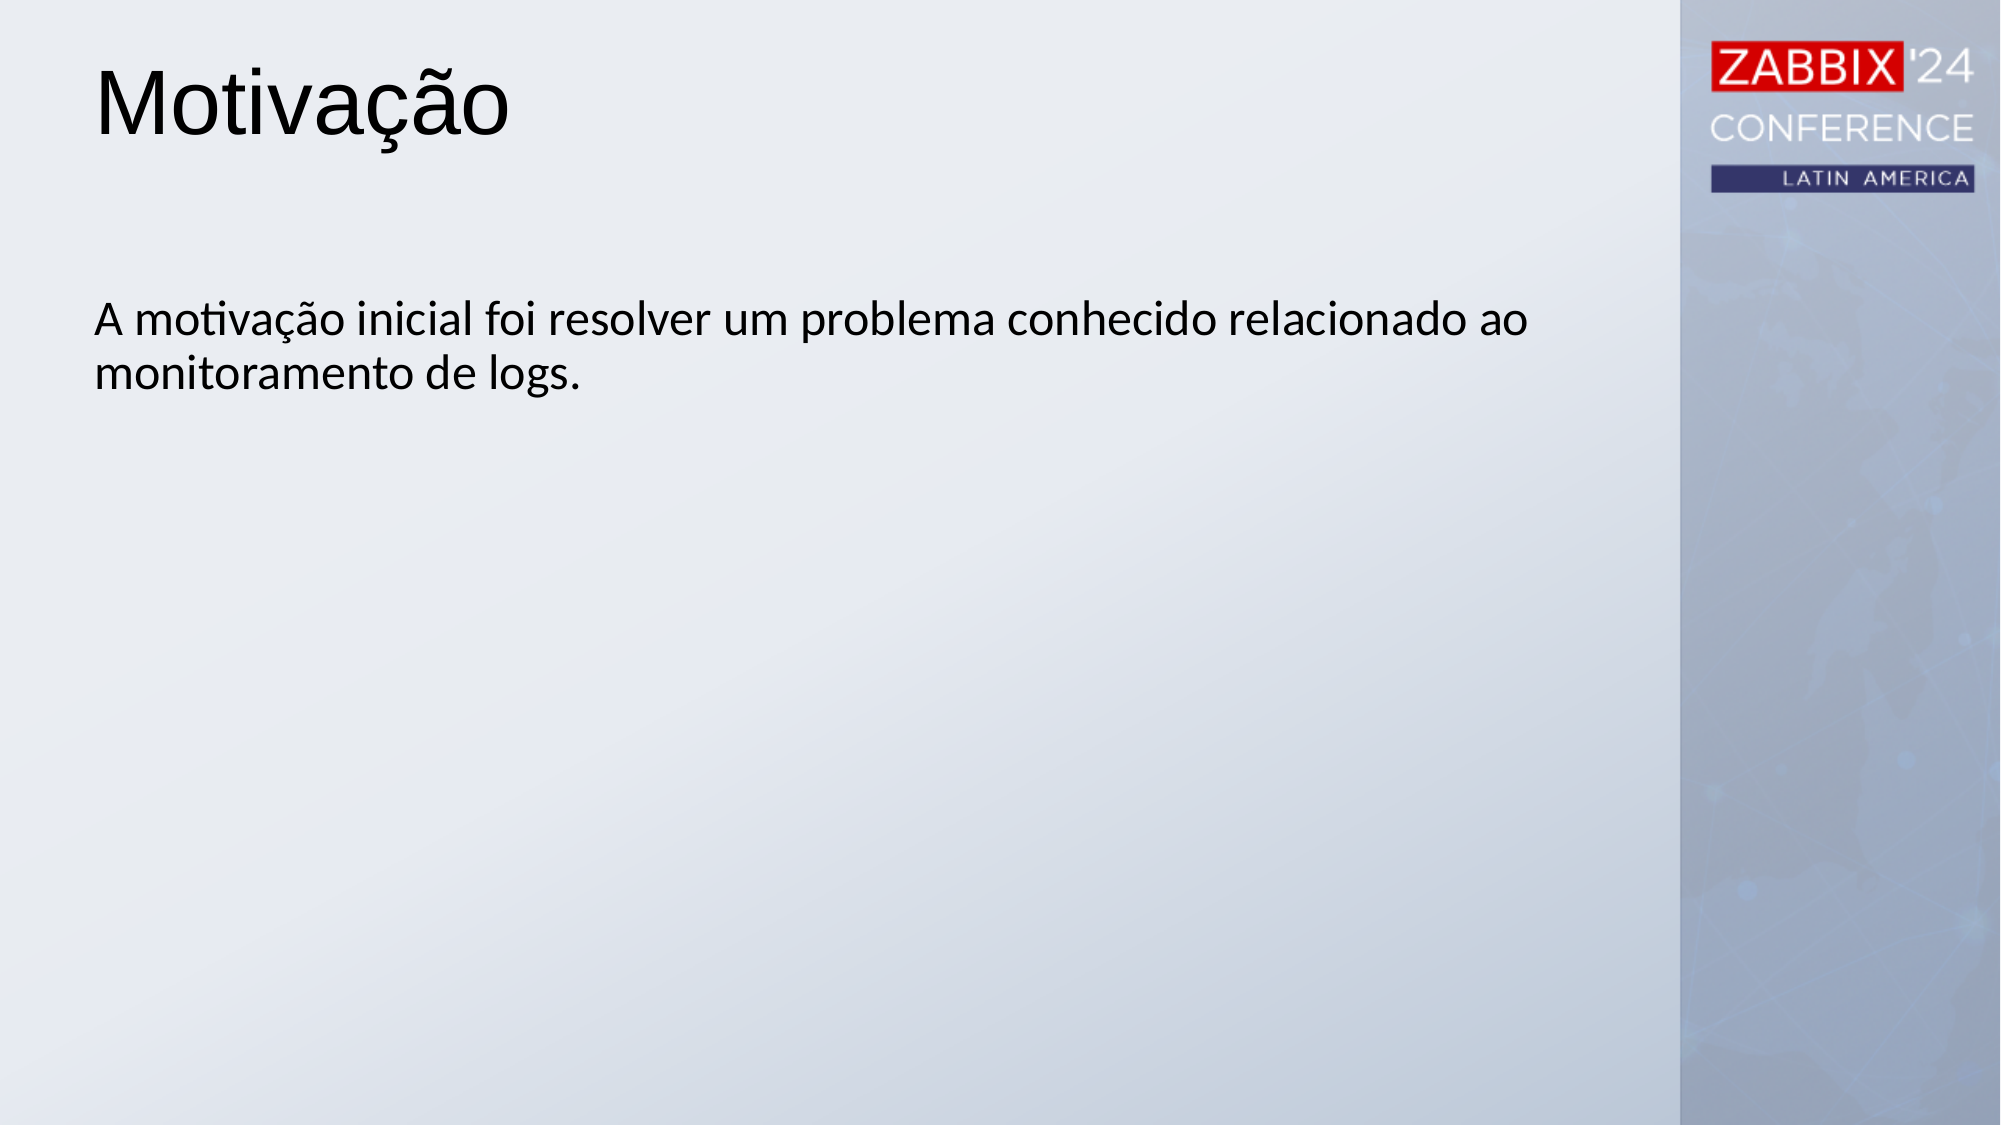

Motivação
A motivação inicial foi resolver um problema conhecido relacionado ao monitoramento de logs.